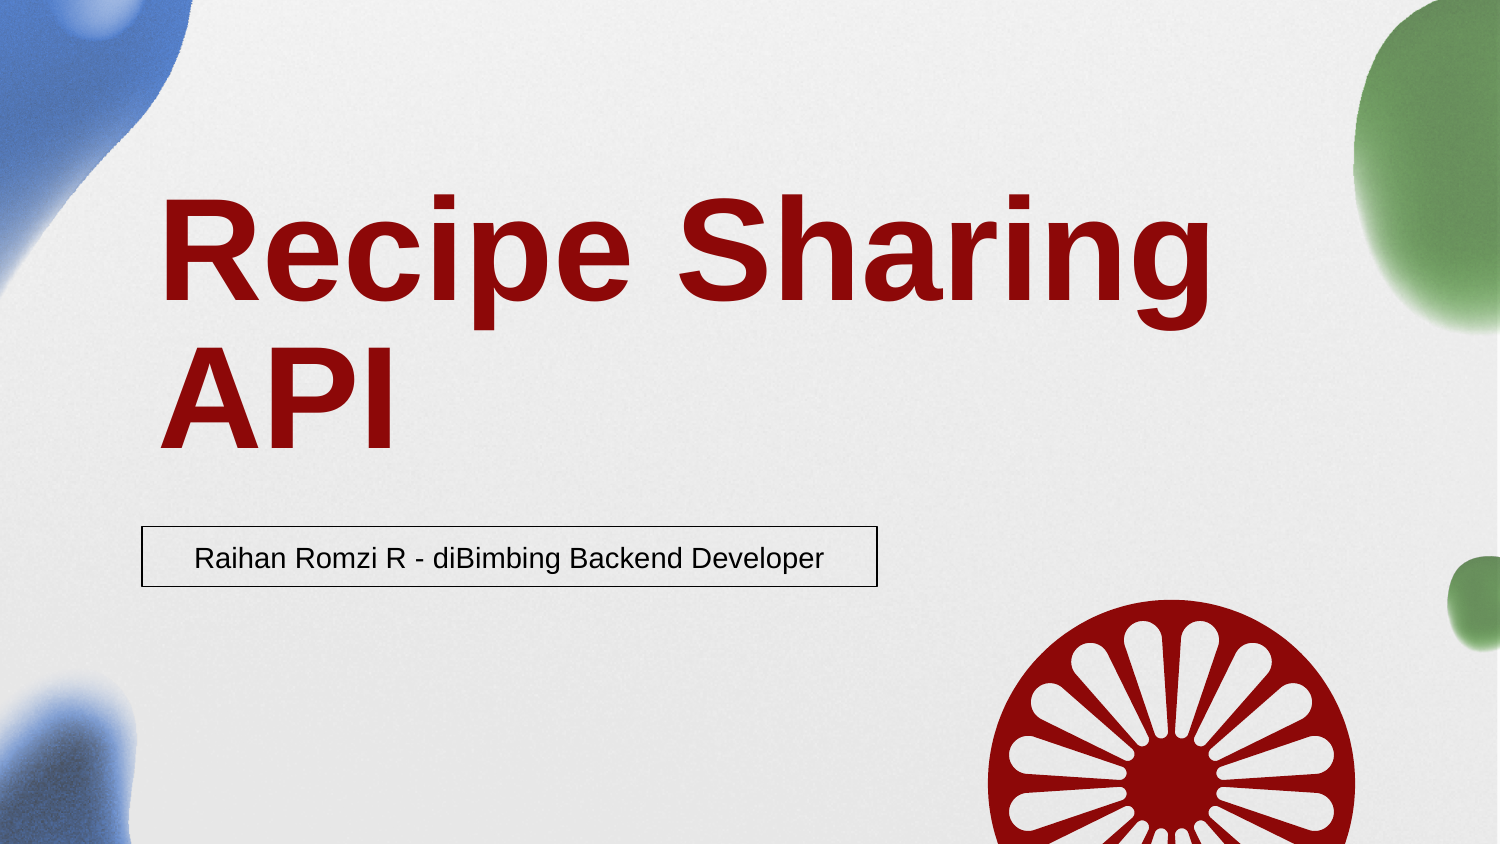

# Recipe Sharing API
Raihan Romzi R - diBimbing Backend Developer